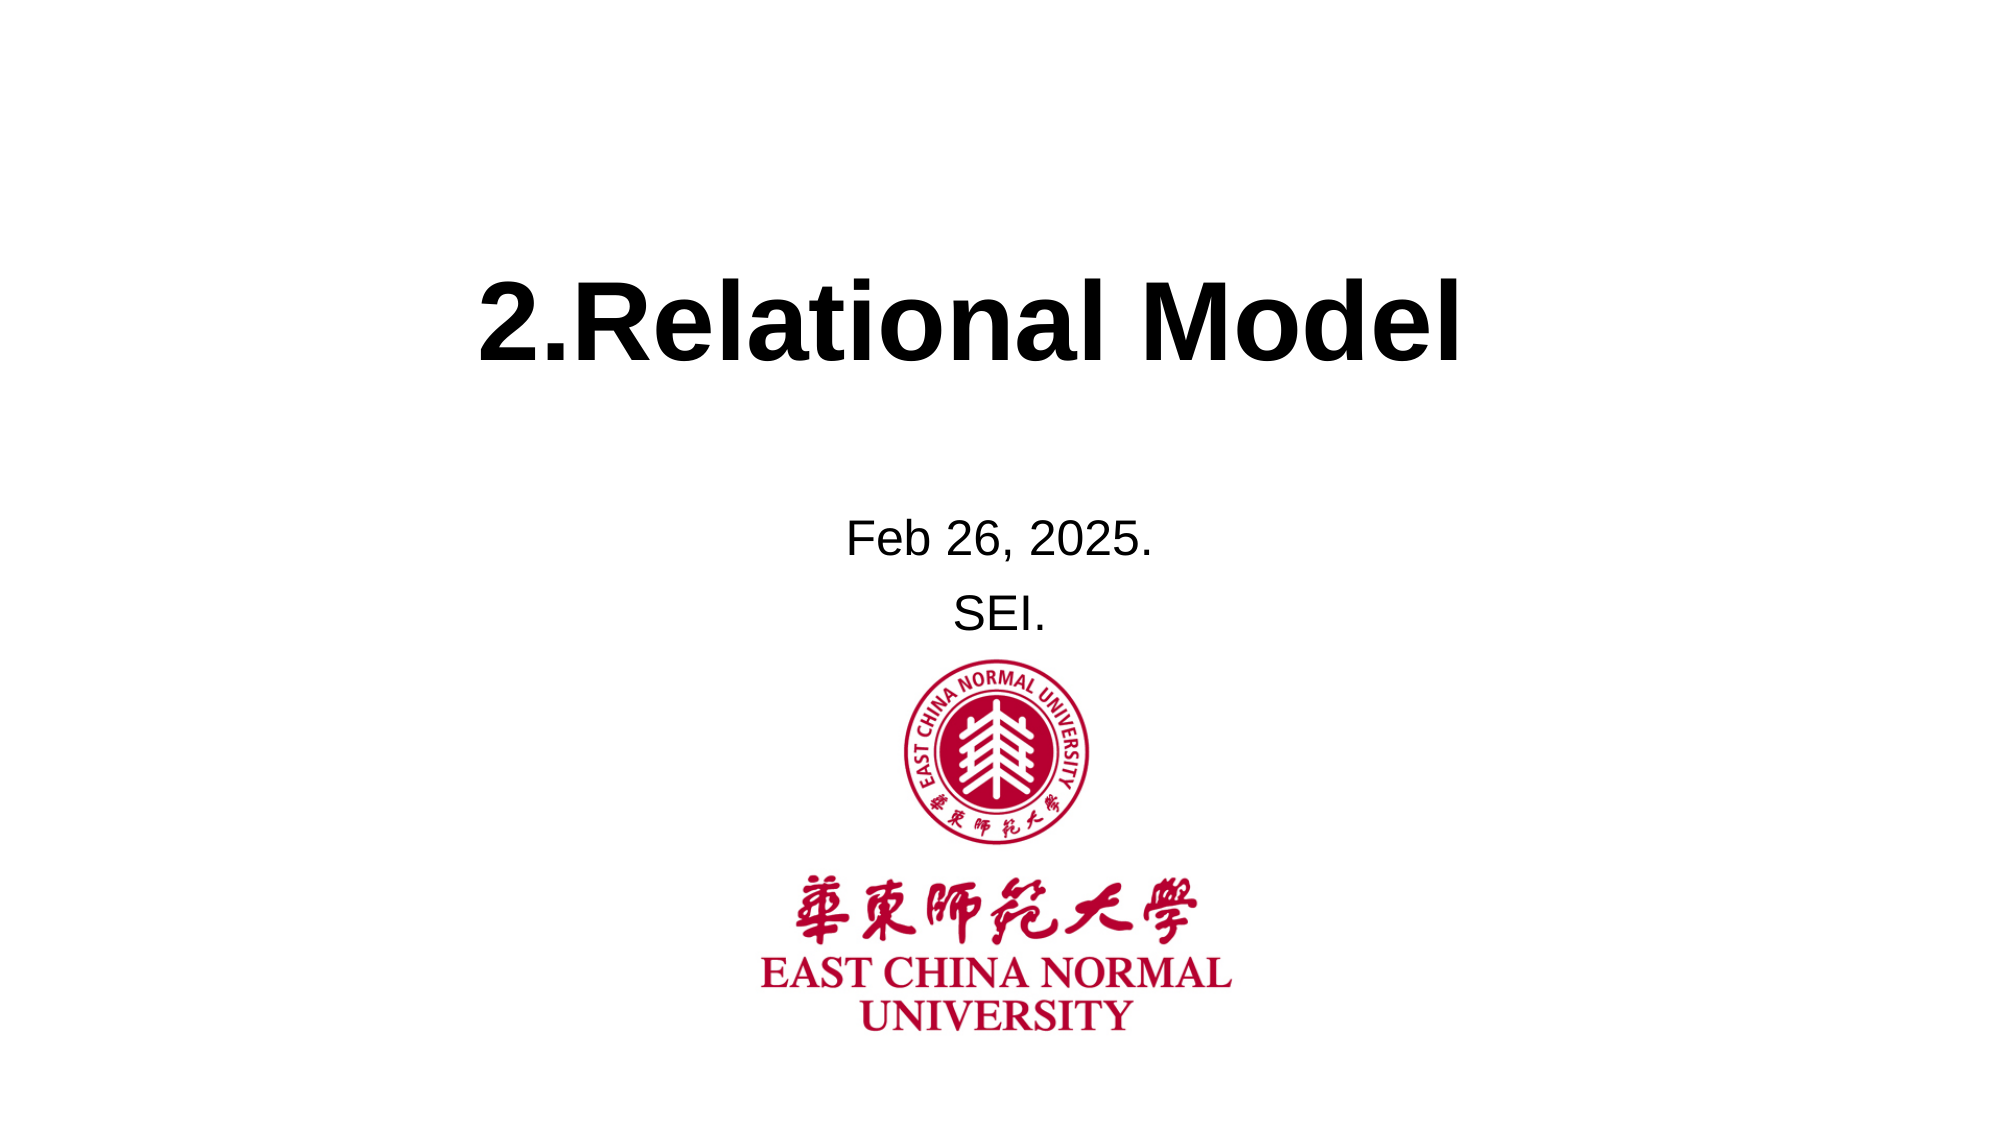

# 2.Relational Model
Feb 26, 2025.
SEI.